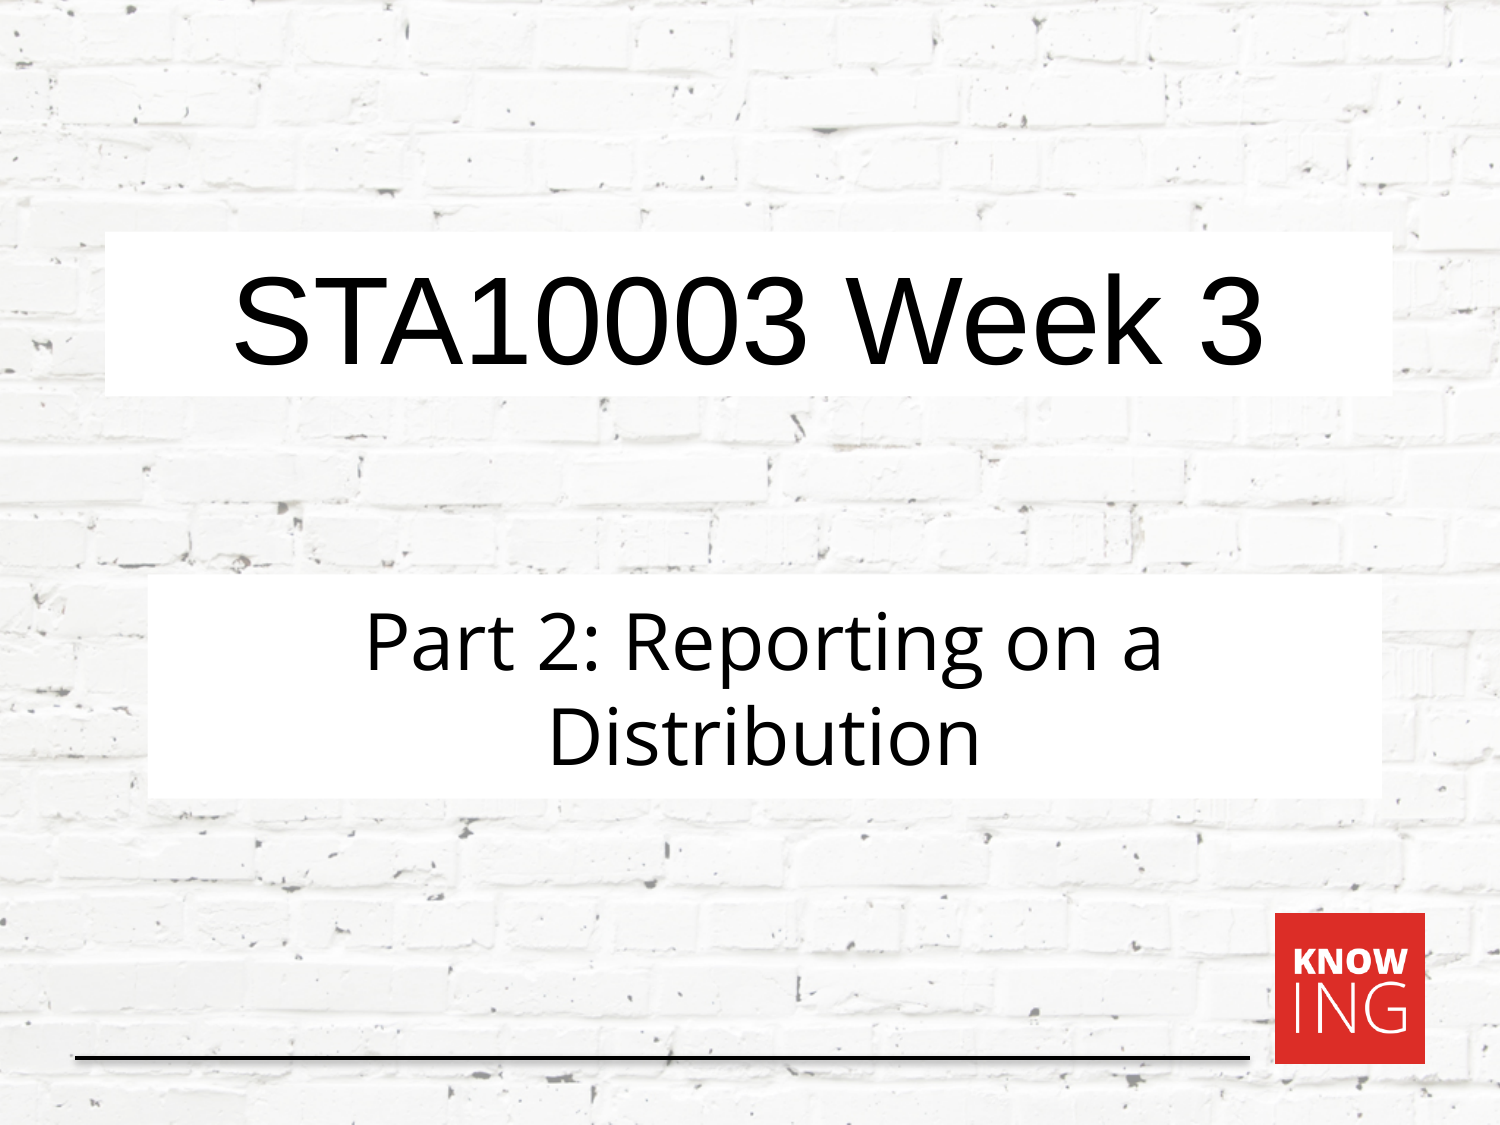

STA10003 Week 3
# Part 2: Reporting on a Distribution